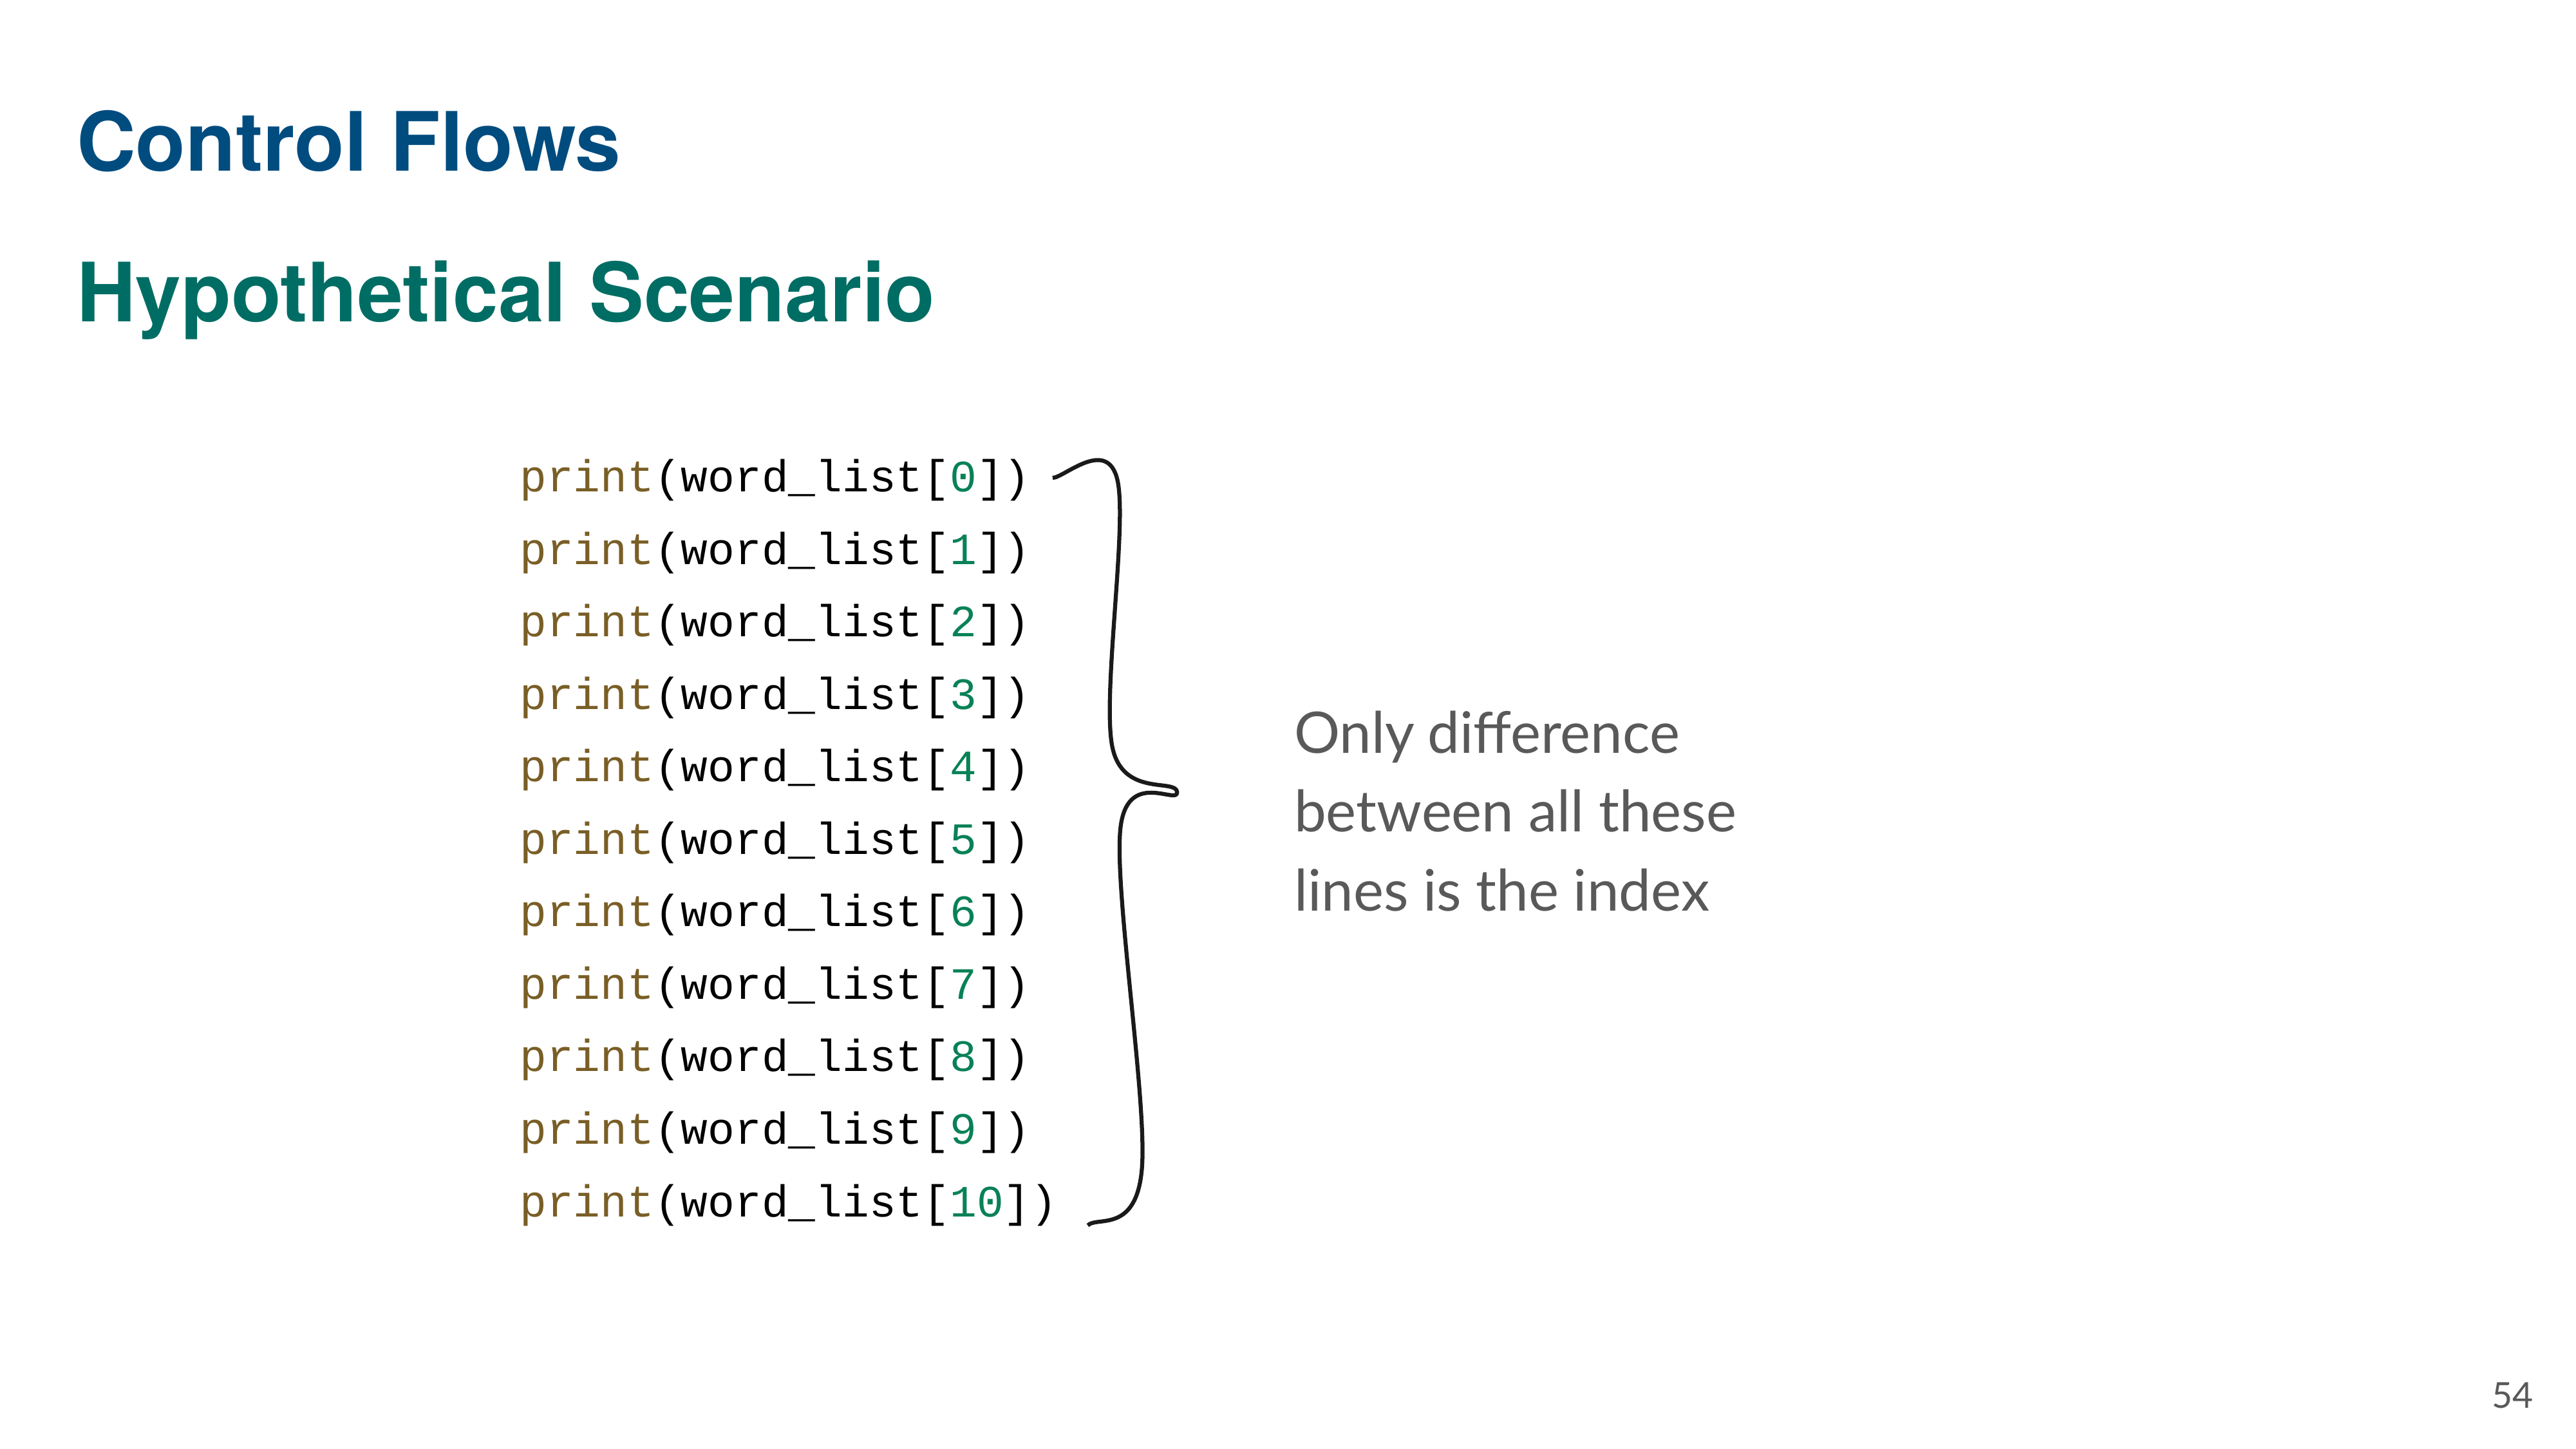

Control Flows
Hypothetical Scenario
print(word_list[0])
print(word_list[1])
print(word_list[2])
print(word_list[3])
print(word_list[4])
print(word_list[5])
print(word_list[6])
print(word_list[7])
print(word_list[8])
print(word_list[9])
print(word_list[10])

Only difference between all these lines is the index
54